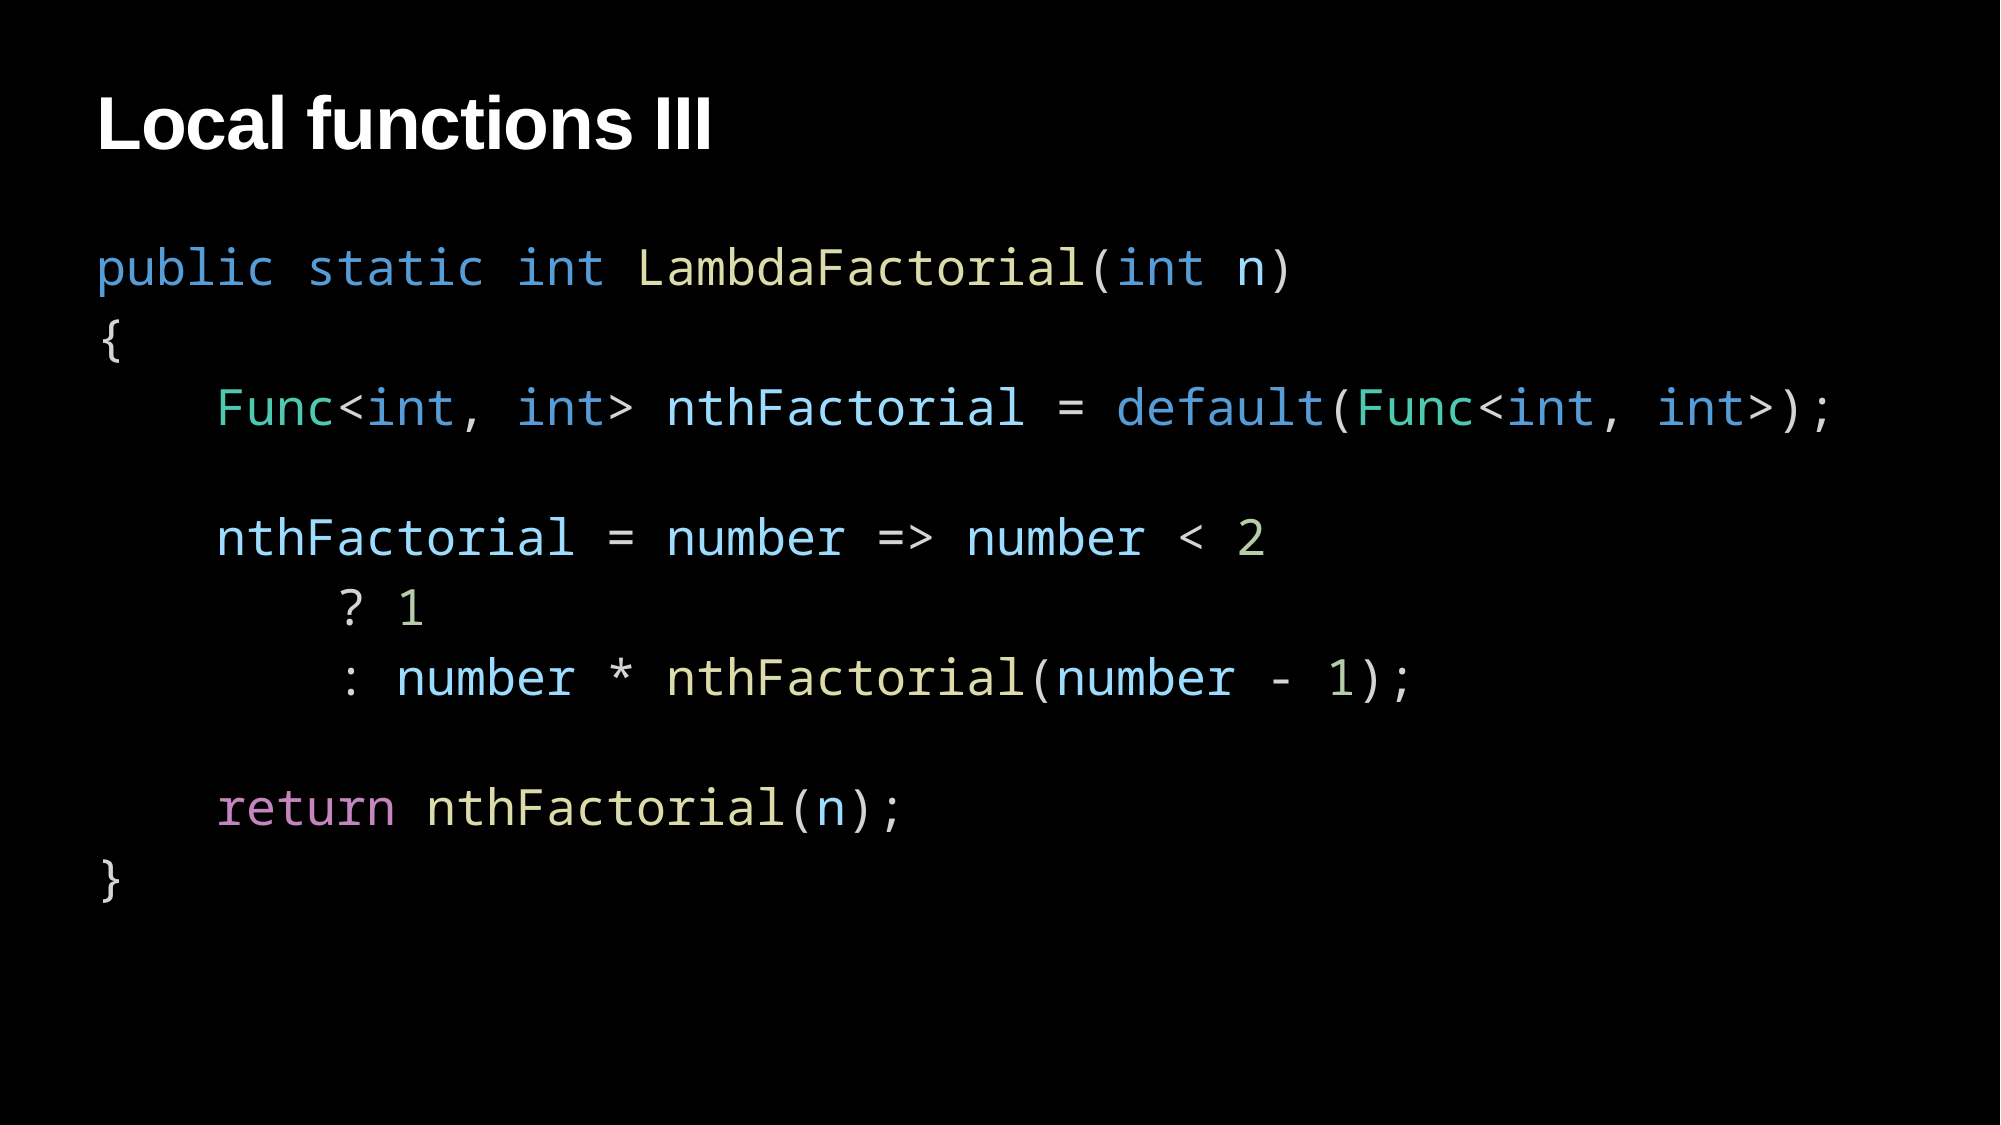

# Local functions III
public static int LambdaFactorial(int n)
{
    Func<int, int> nthFactorial = default(Func<int, int>);
    nthFactorial = number => number < 2
        ? 1
        : number * nthFactorial(number - 1);
    return nthFactorial(n);
}